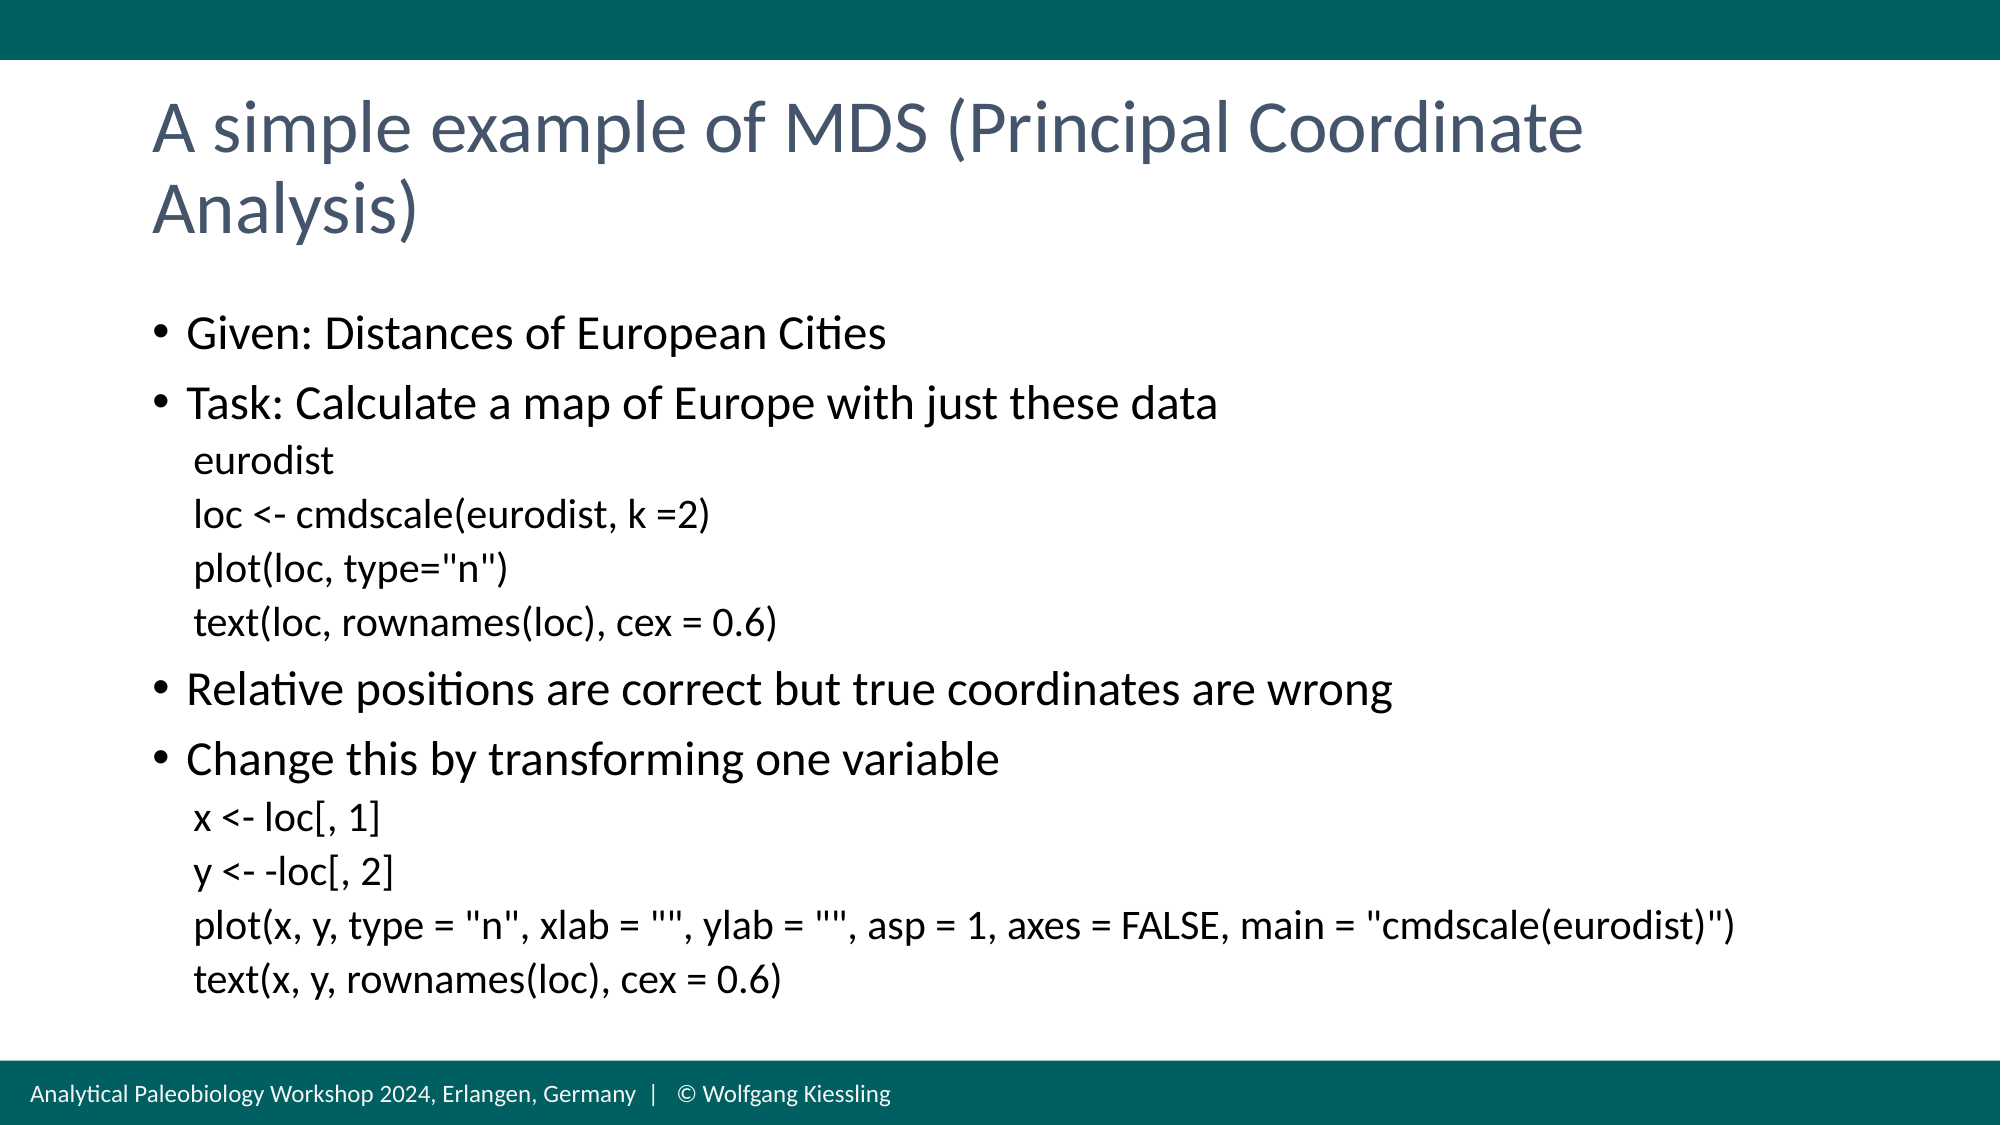

# A simple example of MDS (Principal Coordinate Analysis)
Given: Distances of European Cities
Task: Calculate a map of Europe with just these data
eurodist
loc <- cmdscale(eurodist, k =2)
plot(loc, type="n")
text(loc, rownames(loc), cex = 0.6)
Relative positions are correct but true coordinates are wrong
Change this by transforming one variable
x <- loc[, 1]
y <- -loc[, 2]
plot(x, y, type = "n", xlab = "", ylab = "", asp = 1, axes = FALSE, main = "cmdscale(eurodist)")
text(x, y, rownames(loc), cex = 0.6)